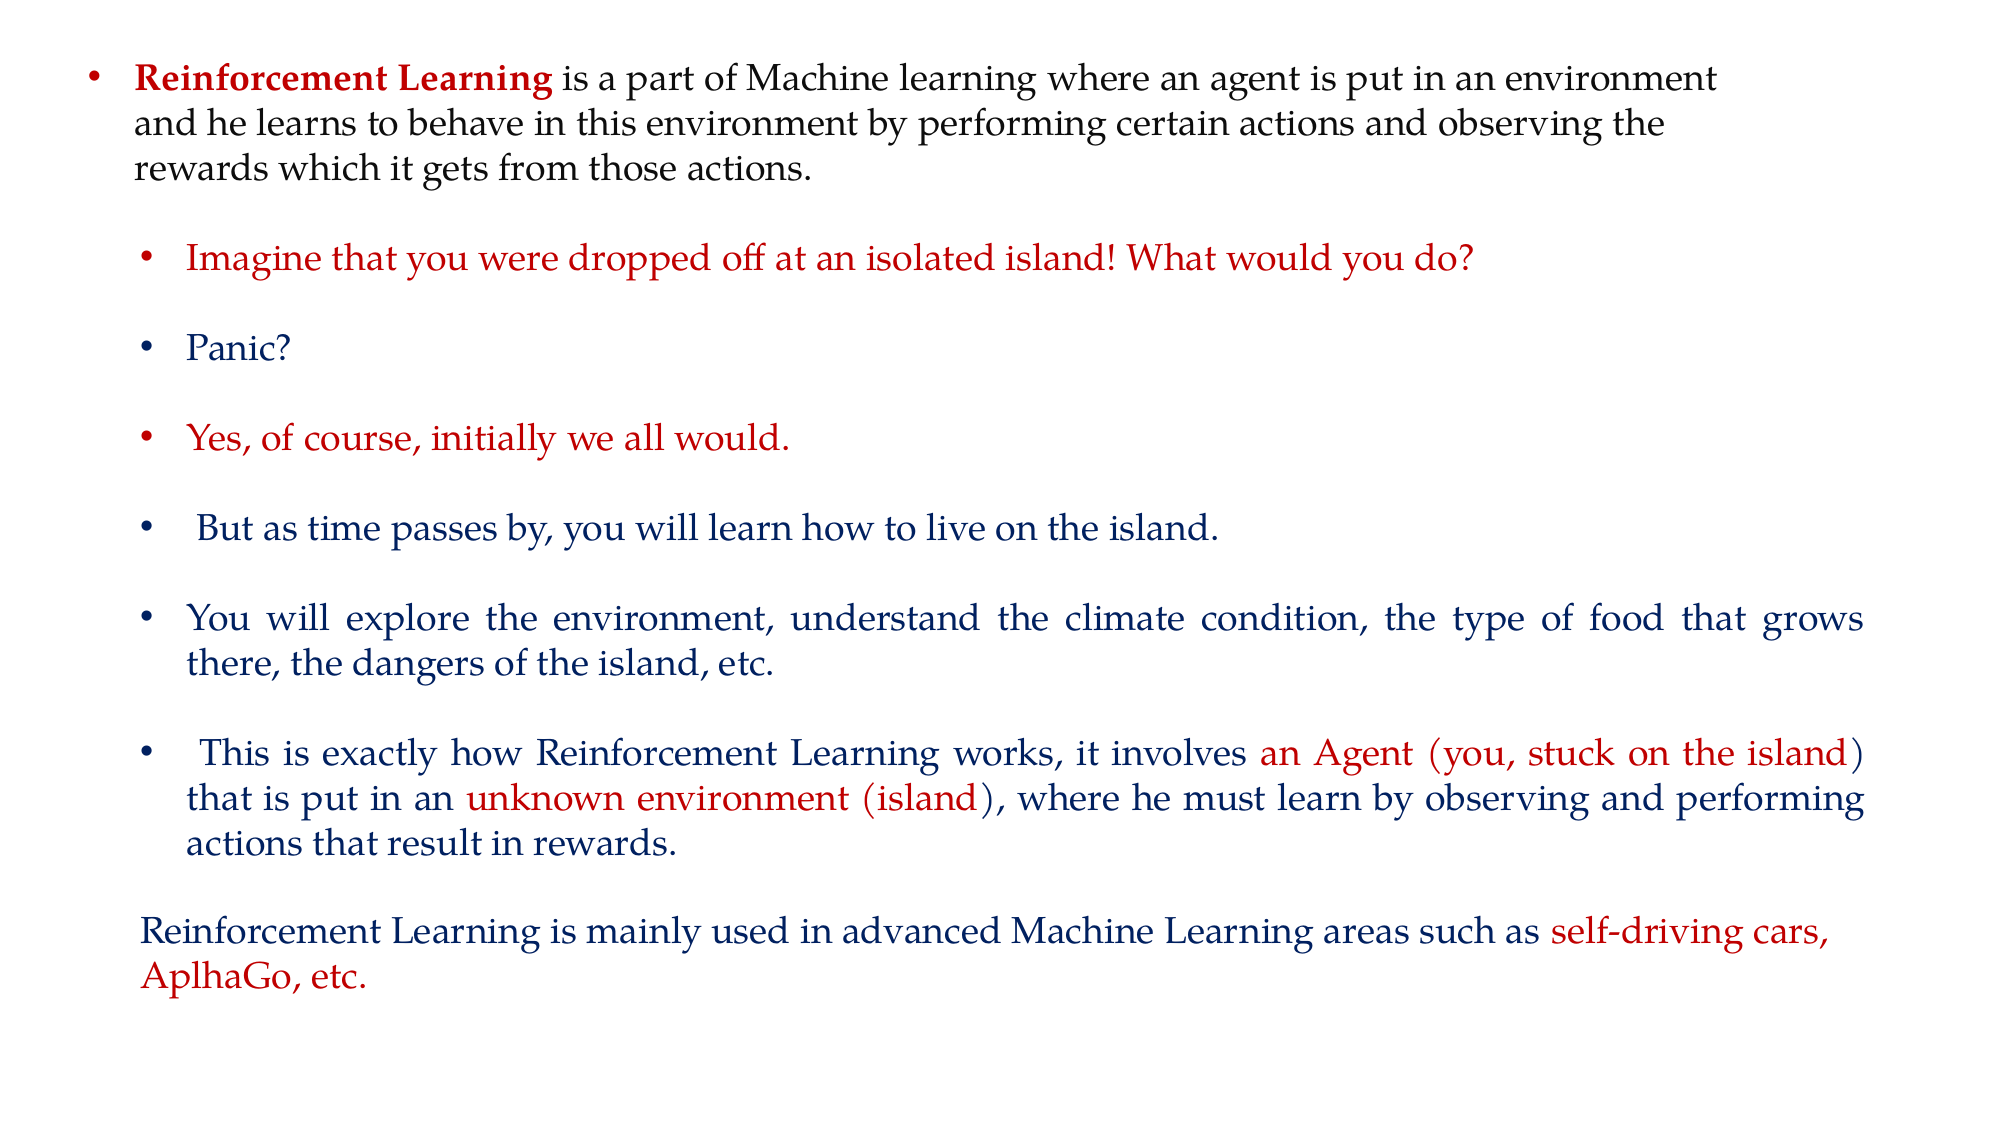

Reinforcement Learning is a part of Machine learning where an agent is put in an environment and he learns to behave in this environment by performing certain actions and observing the rewards which it gets from those actions.
Imagine that you were dropped off at an isolated island! What would you do?

Panic?

Yes, of course, initially we all would.

 But as time passes by, you will learn how to live on the island.

You will explore the environment, understand the climate condition, the type of food that grows there, the dangers of the island, etc.

 This is exactly how Reinforcement Learning works, it involves an Agent (you, stuck on the island) that is put in an unknown environment (island), where he must learn by observing and performing actions that result in rewards.
Reinforcement Learning is mainly used in advanced Machine Learning areas such as self-driving cars, AplhaGo, etc.